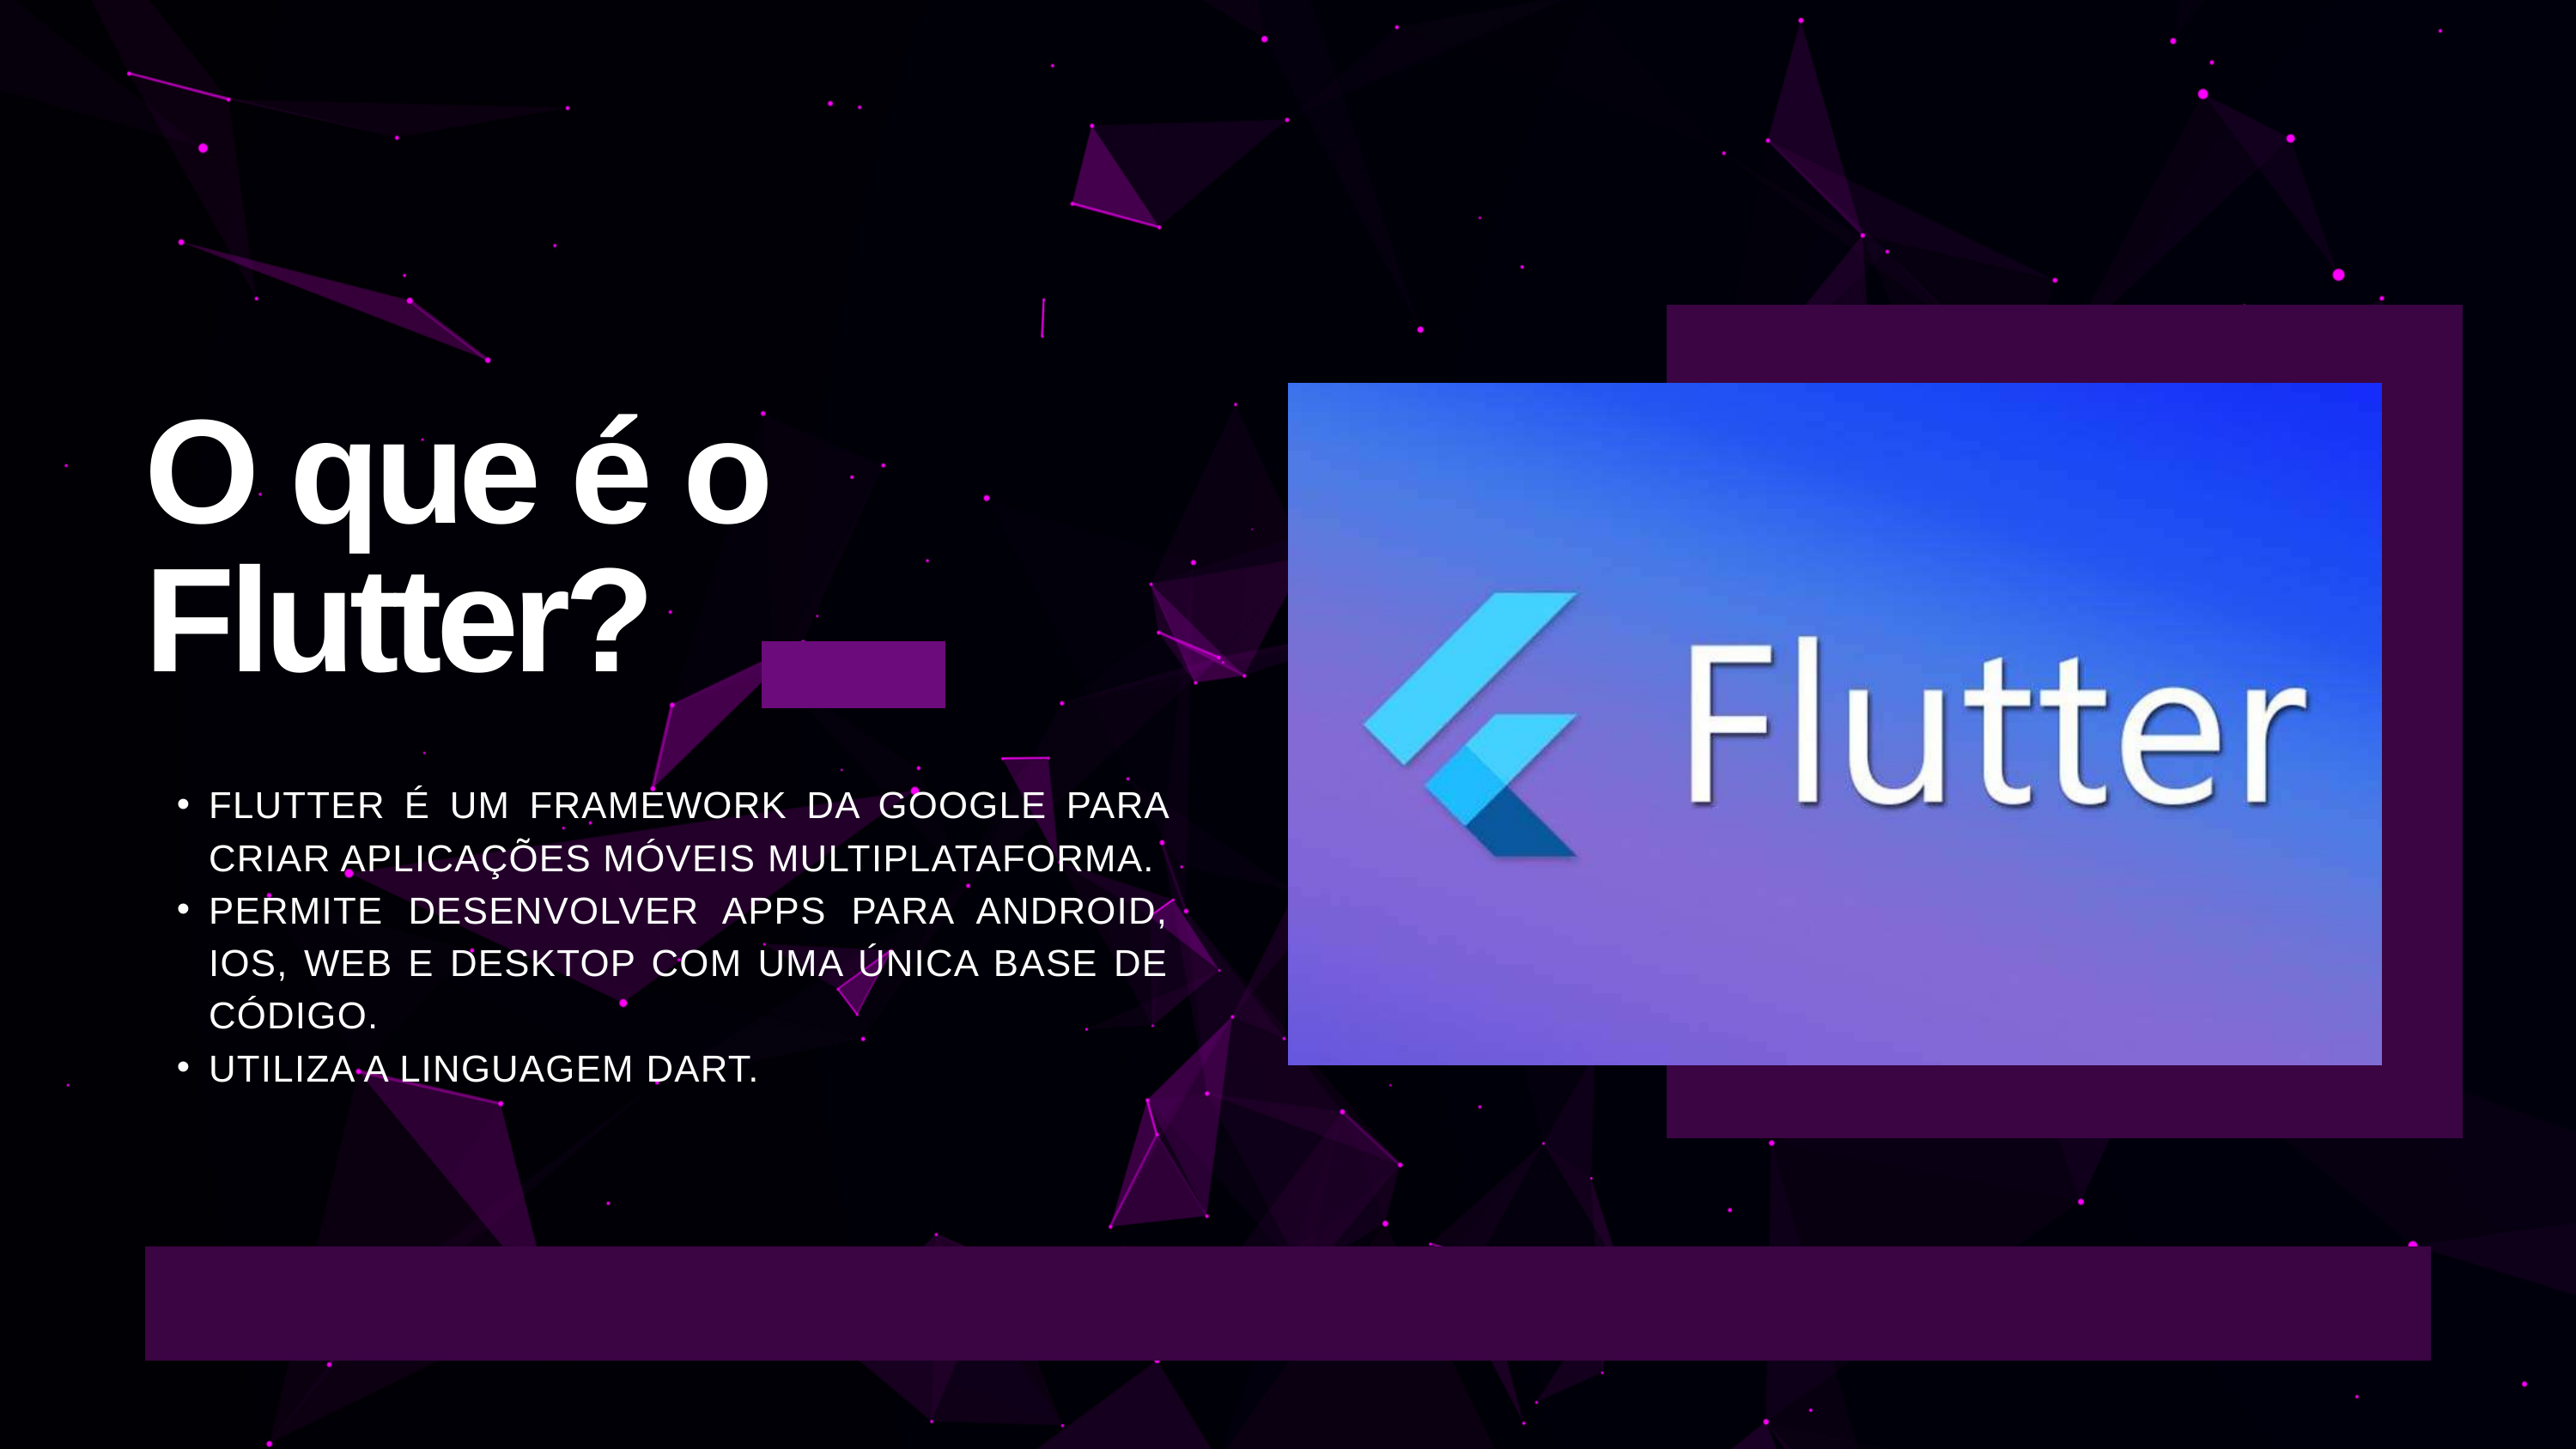

O que é o Flutter?

FLUTTER É UM FRAMEWORK DA GOOGLE PARA CRIAR APLICAÇÕES MÓVEIS MULTIPLATAFORMA.
PERMITE DESENVOLVER APPS PARA ANDROID, IOS, WEB E DESKTOP COM UMA ÚNICA BASE DE CÓDIGO.
UTILIZA A LINGUAGEM DART.